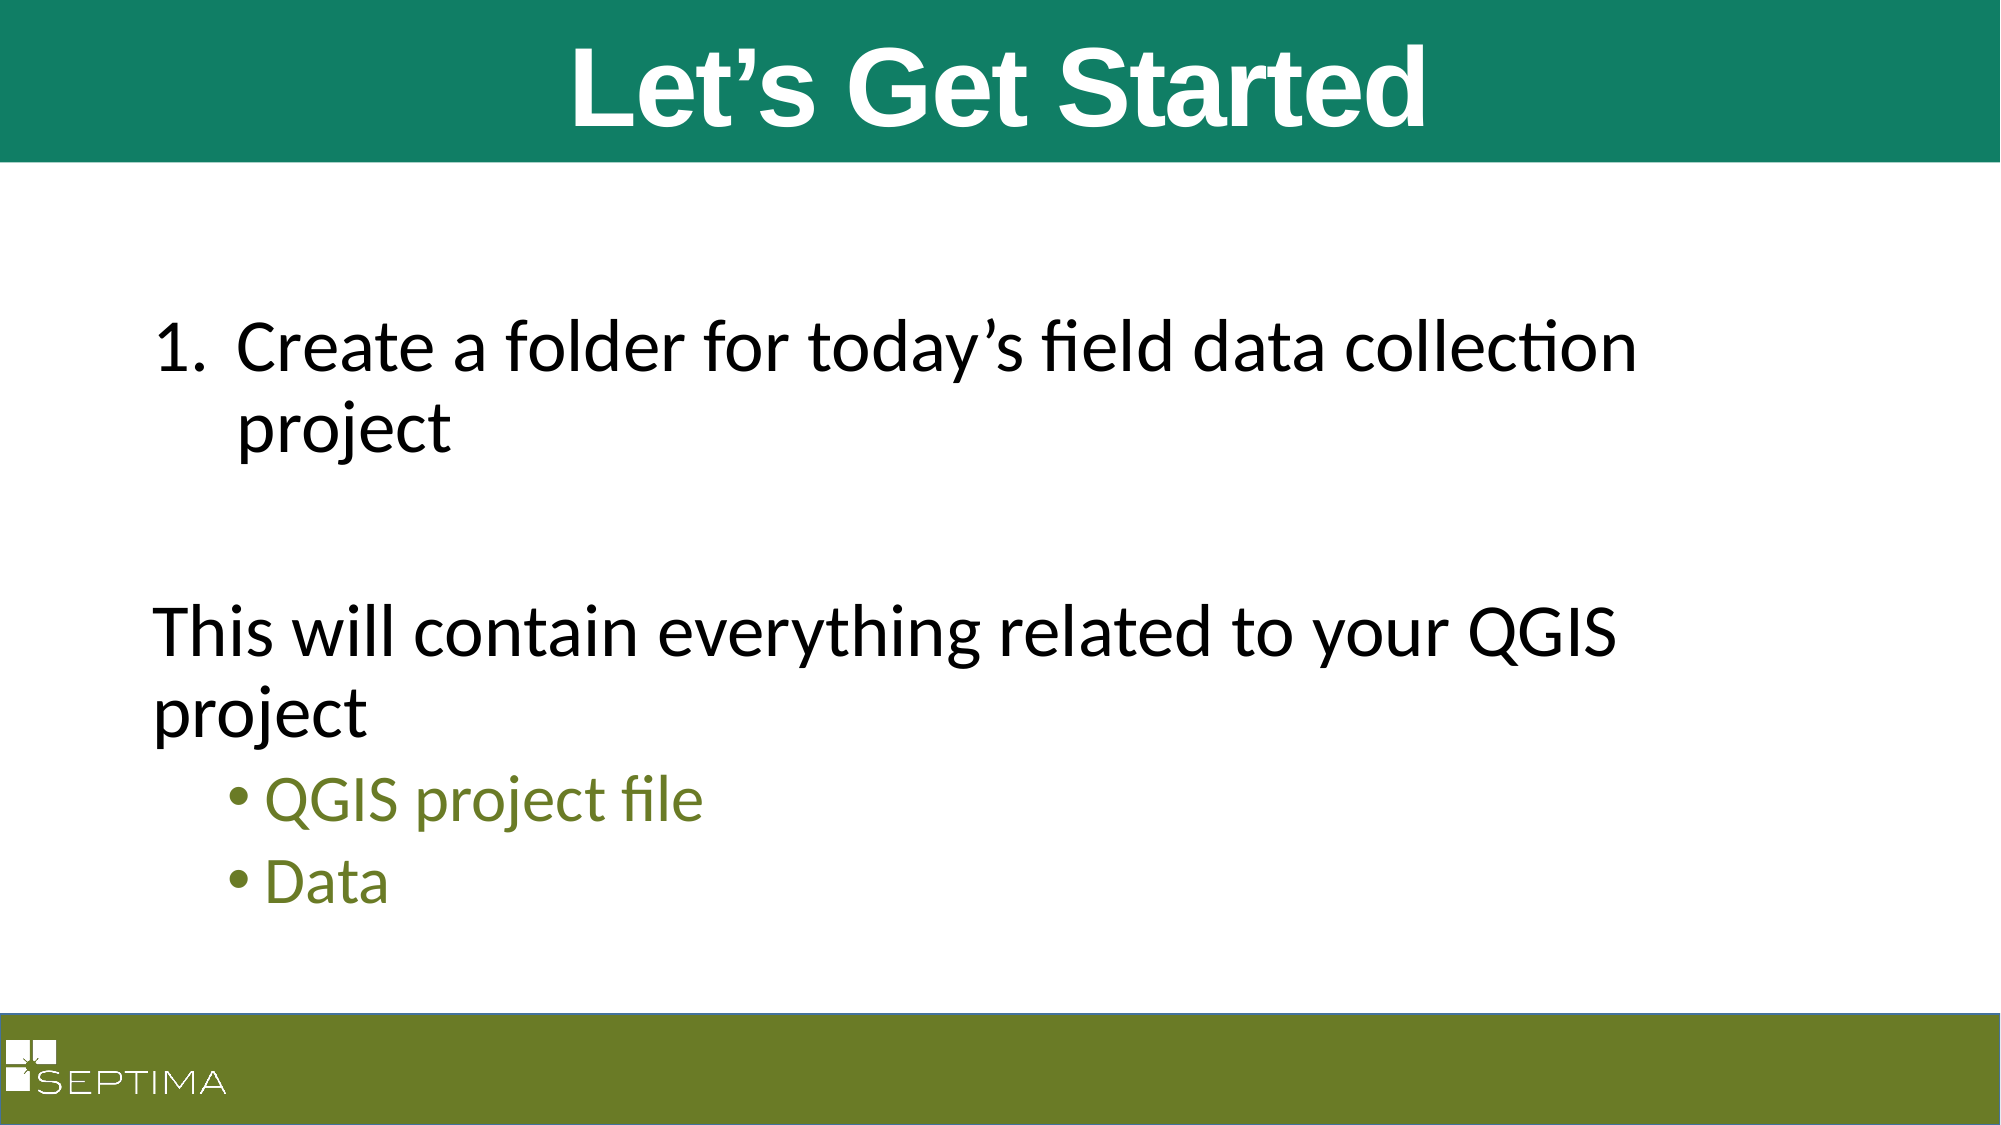

Let’s Get Started
Create a folder for today’s field data collection project

This will contain everything related to your QGIS project
QGIS project file
Data